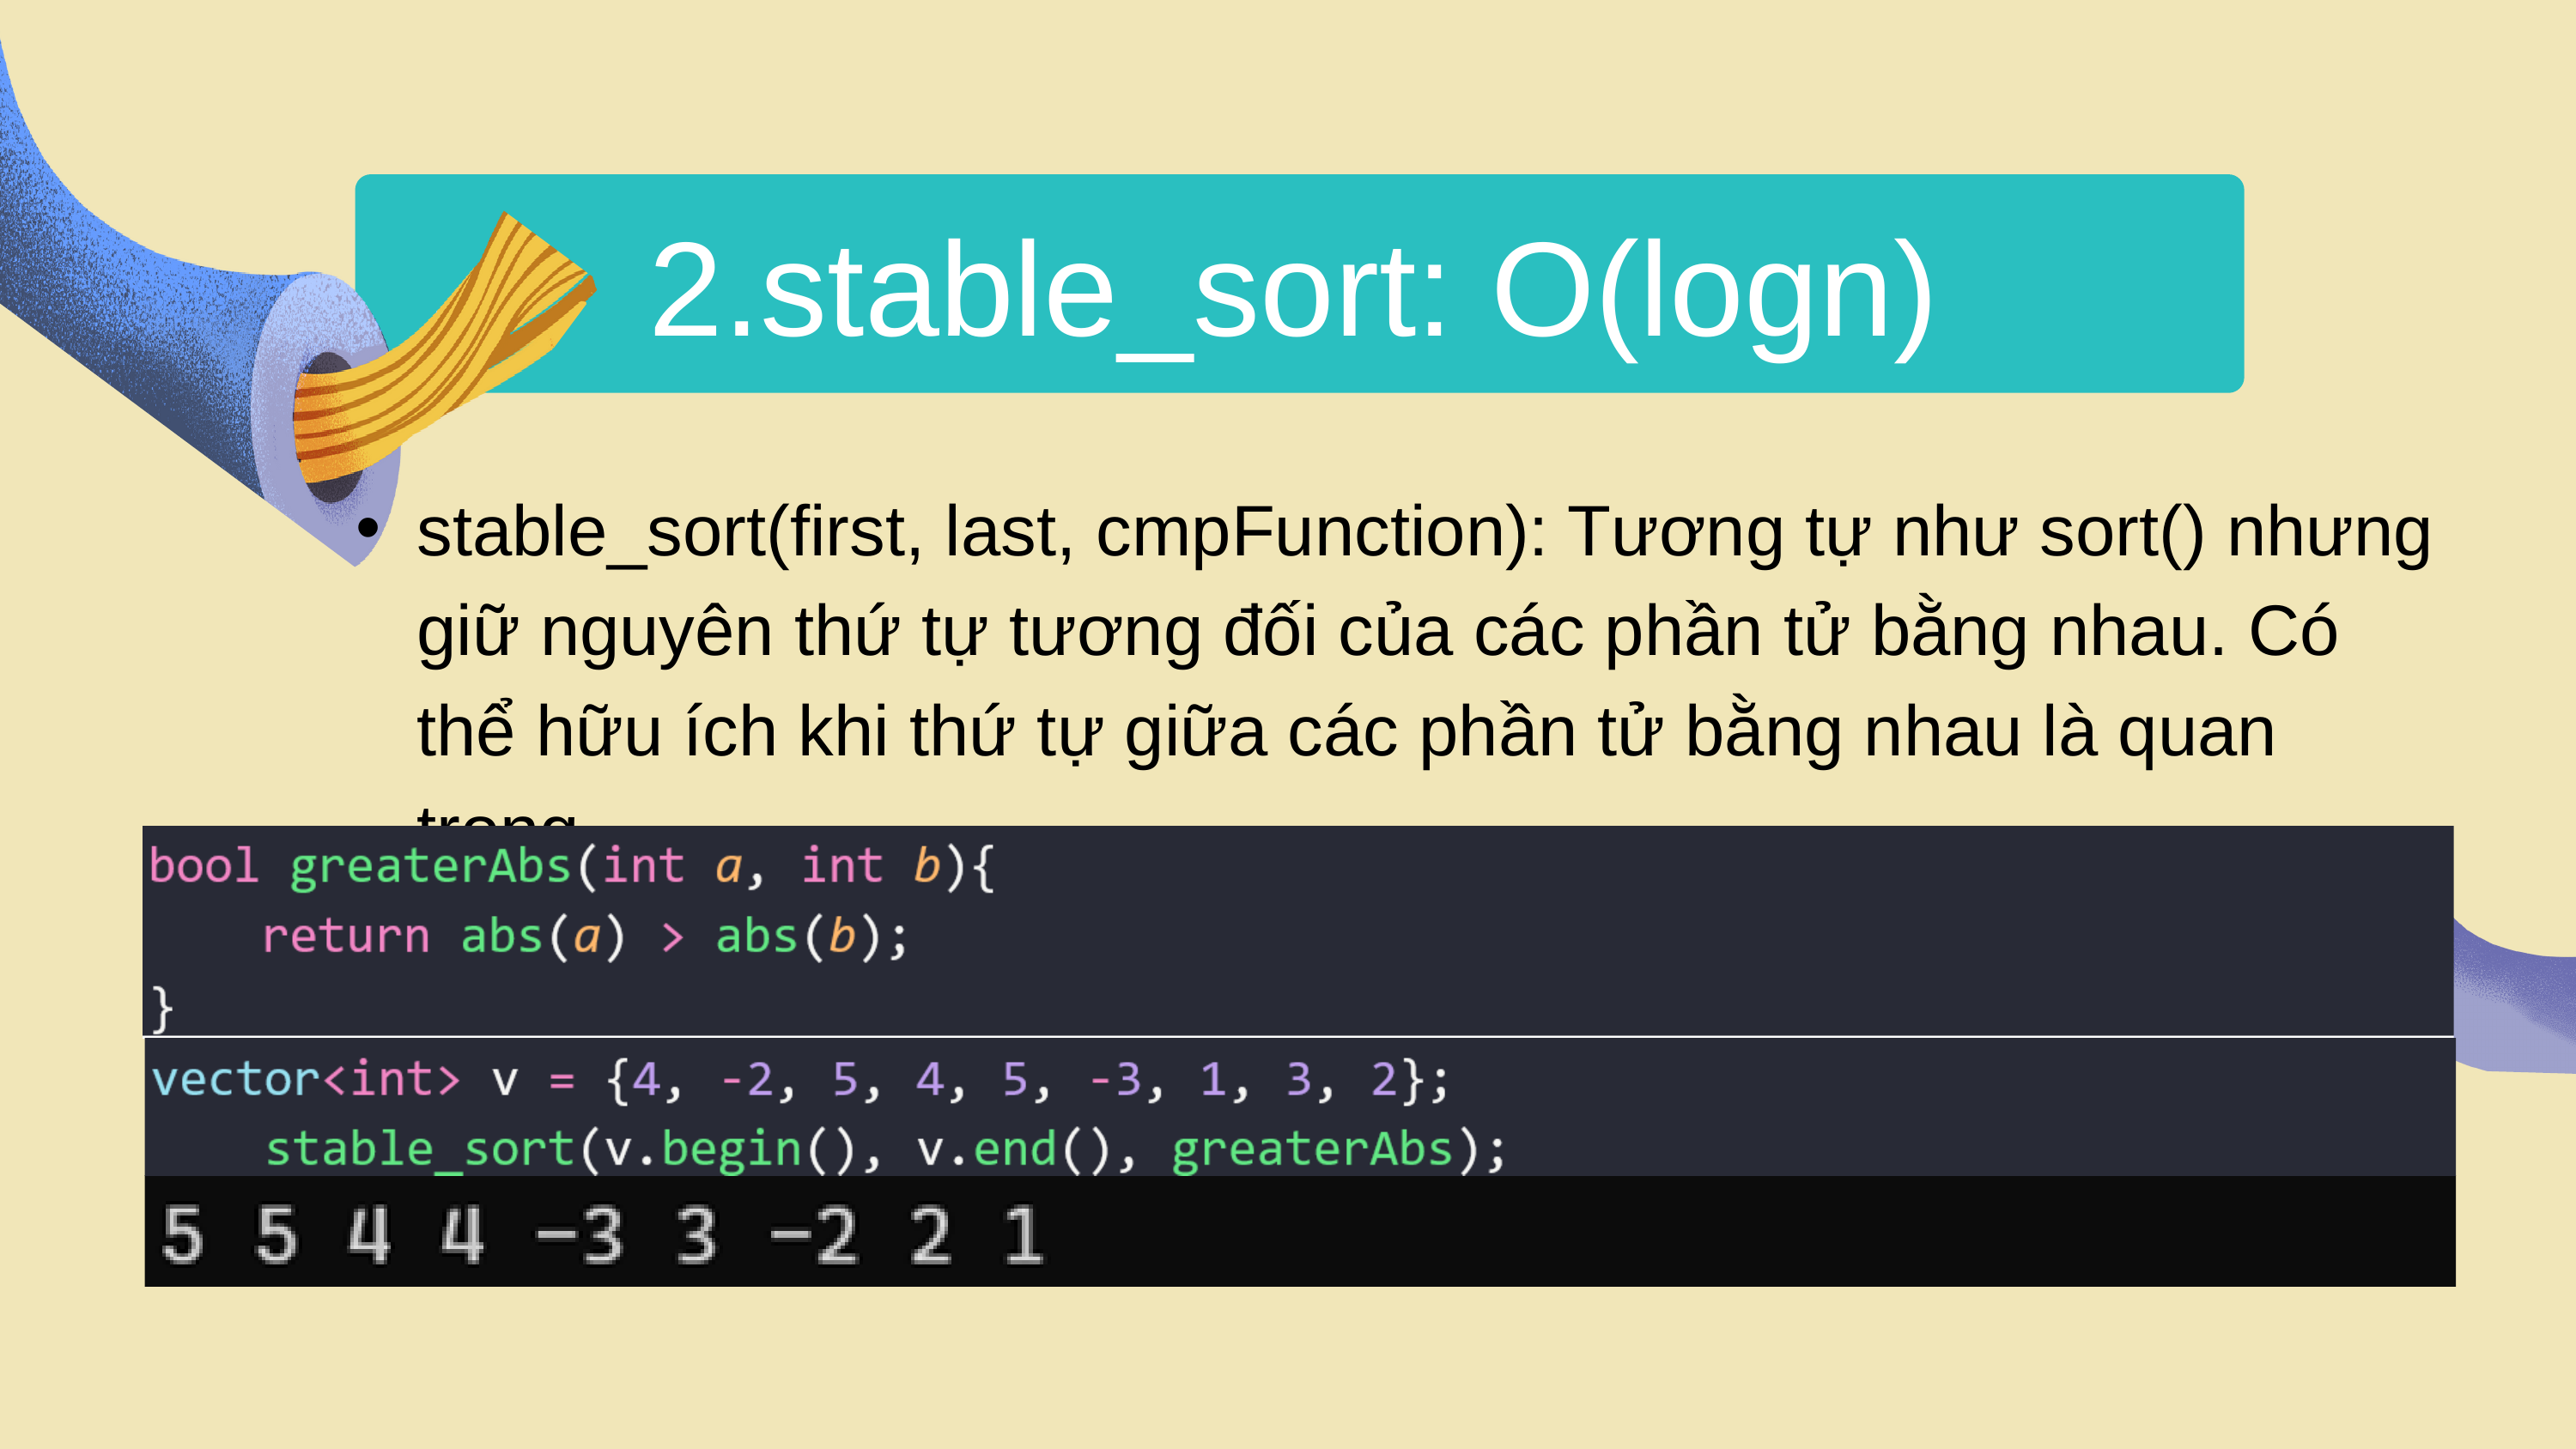

2.stable_sort: O(logn)

stable_sort(first, last, cmpFunction): Tương tự như sort() nhưng giữ nguyên thứ tự tương đối của các phần tử bằng nhau. Có thể hữu ích khi thứ tự giữa các phần tử bằng nhau là quan trọng.